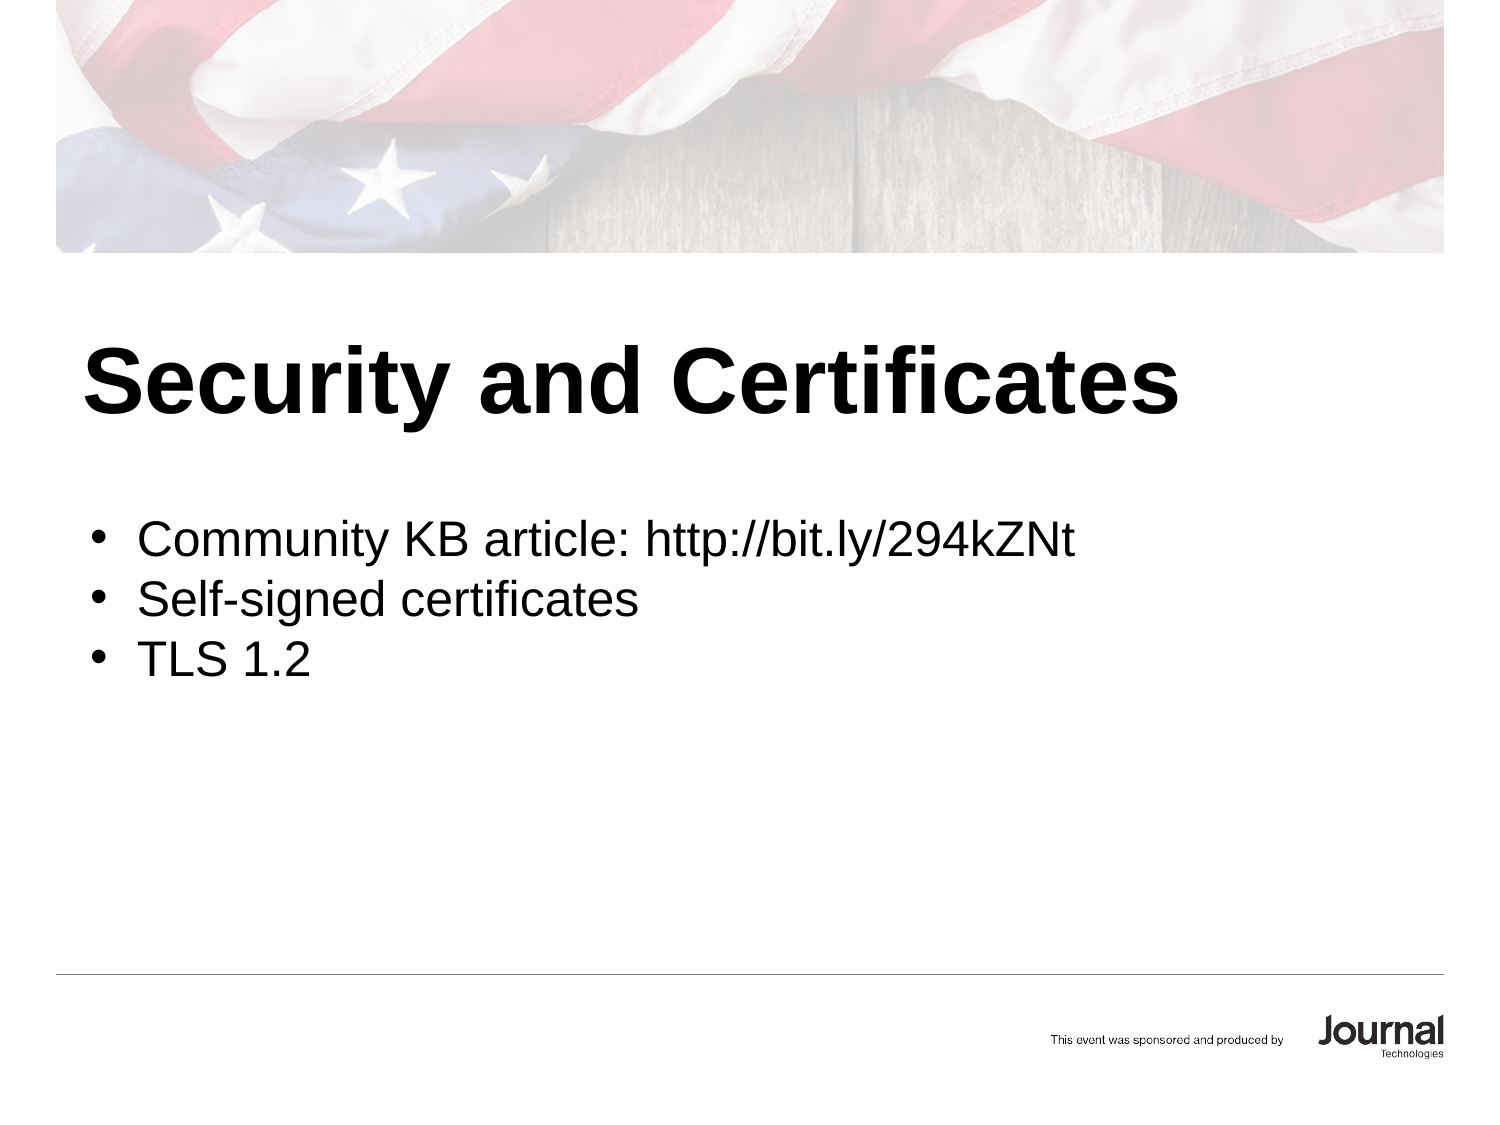

Security and Certificates

Community KB article: http://bit.ly/294kZNt
Self-signed certificates
TLS 1.2